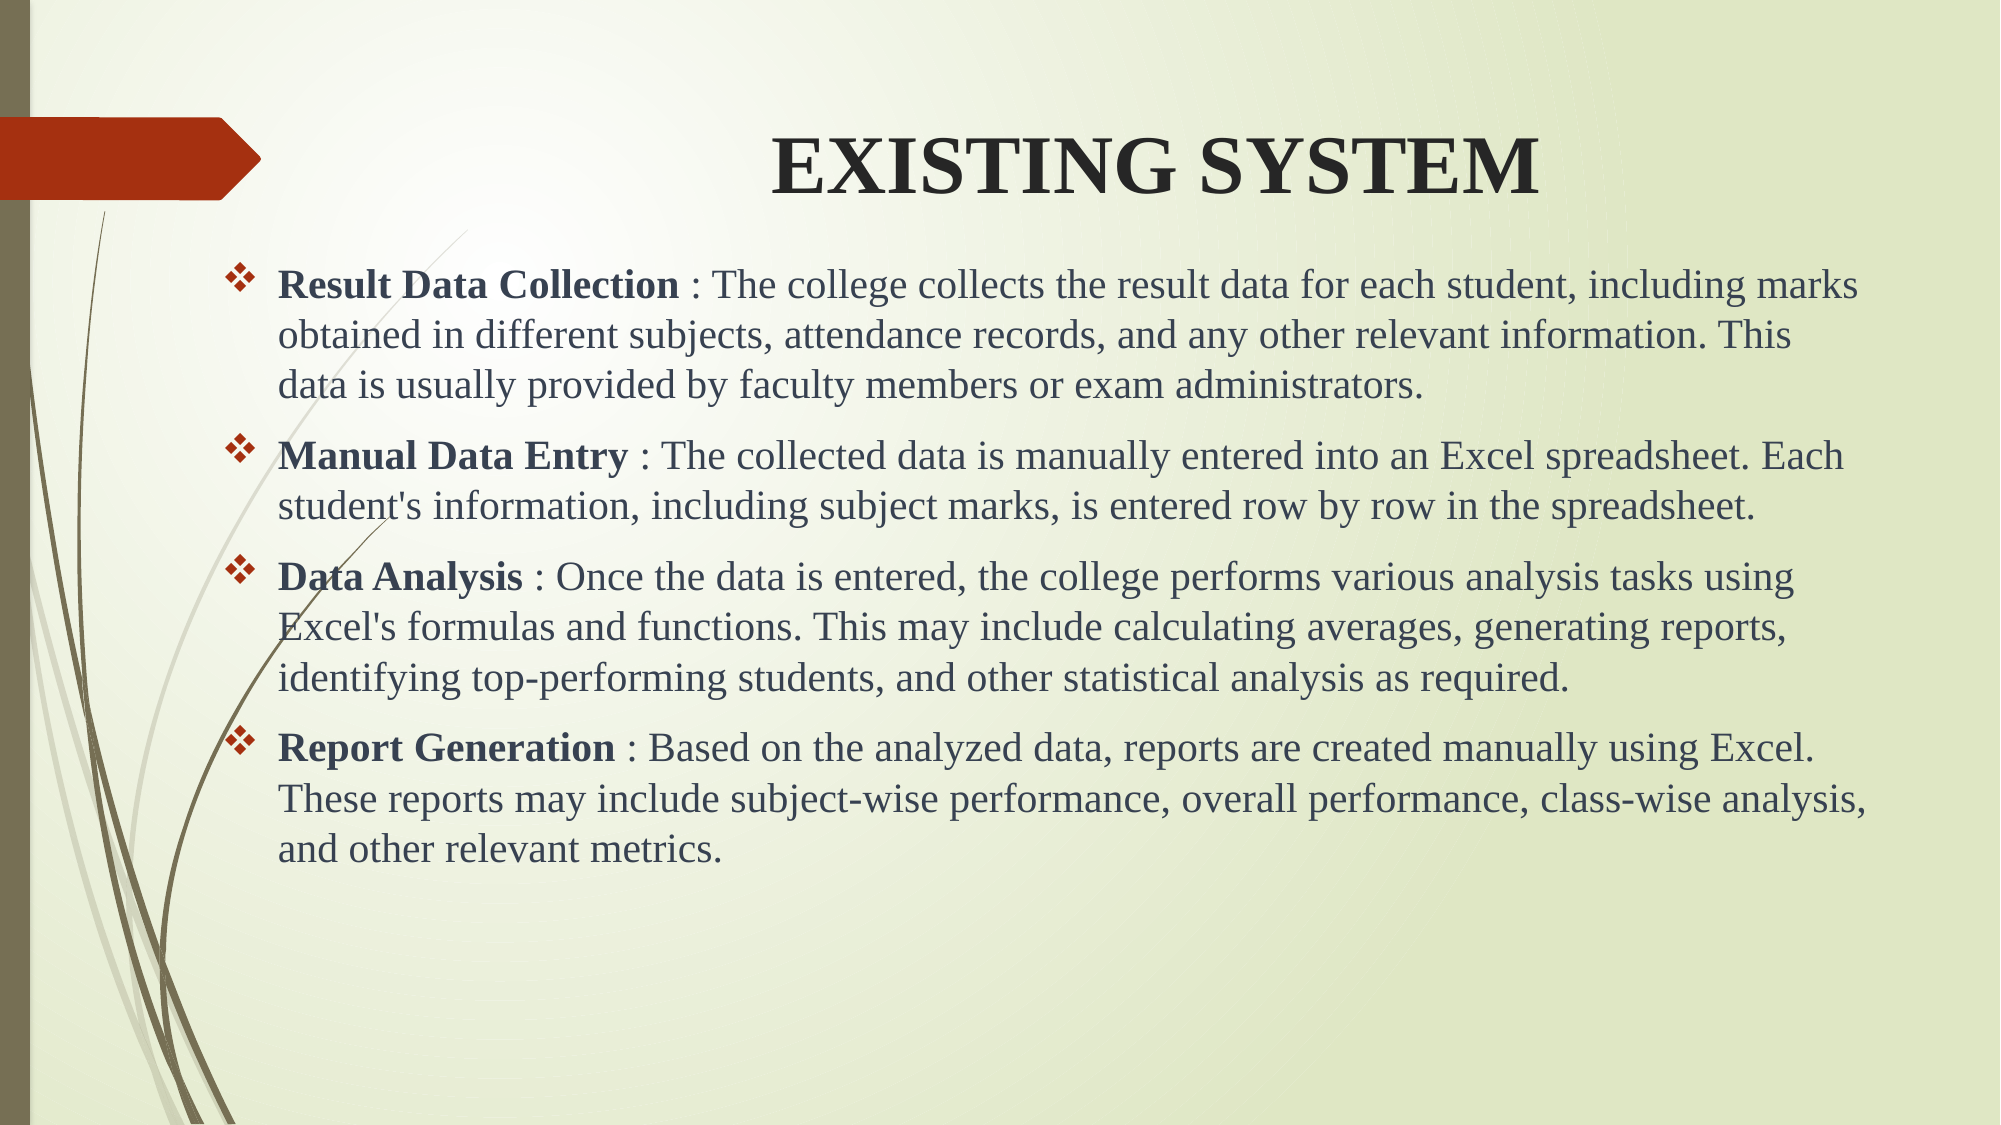

# EXISTING SYSTEM
Result Data Collection : The college collects the result data for each student, including marks obtained in different subjects, attendance records, and any other relevant information. This data is usually provided by faculty members or exam administrators.
Manual Data Entry : The collected data is manually entered into an Excel spreadsheet. Each student's information, including subject marks, is entered row by row in the spreadsheet.
Data Analysis : Once the data is entered, the college performs various analysis tasks using Excel's formulas and functions. This may include calculating averages, generating reports, identifying top-performing students, and other statistical analysis as required.
Report Generation : Based on the analyzed data, reports are created manually using Excel. These reports may include subject-wise performance, overall performance, class-wise analysis, and other relevant metrics.